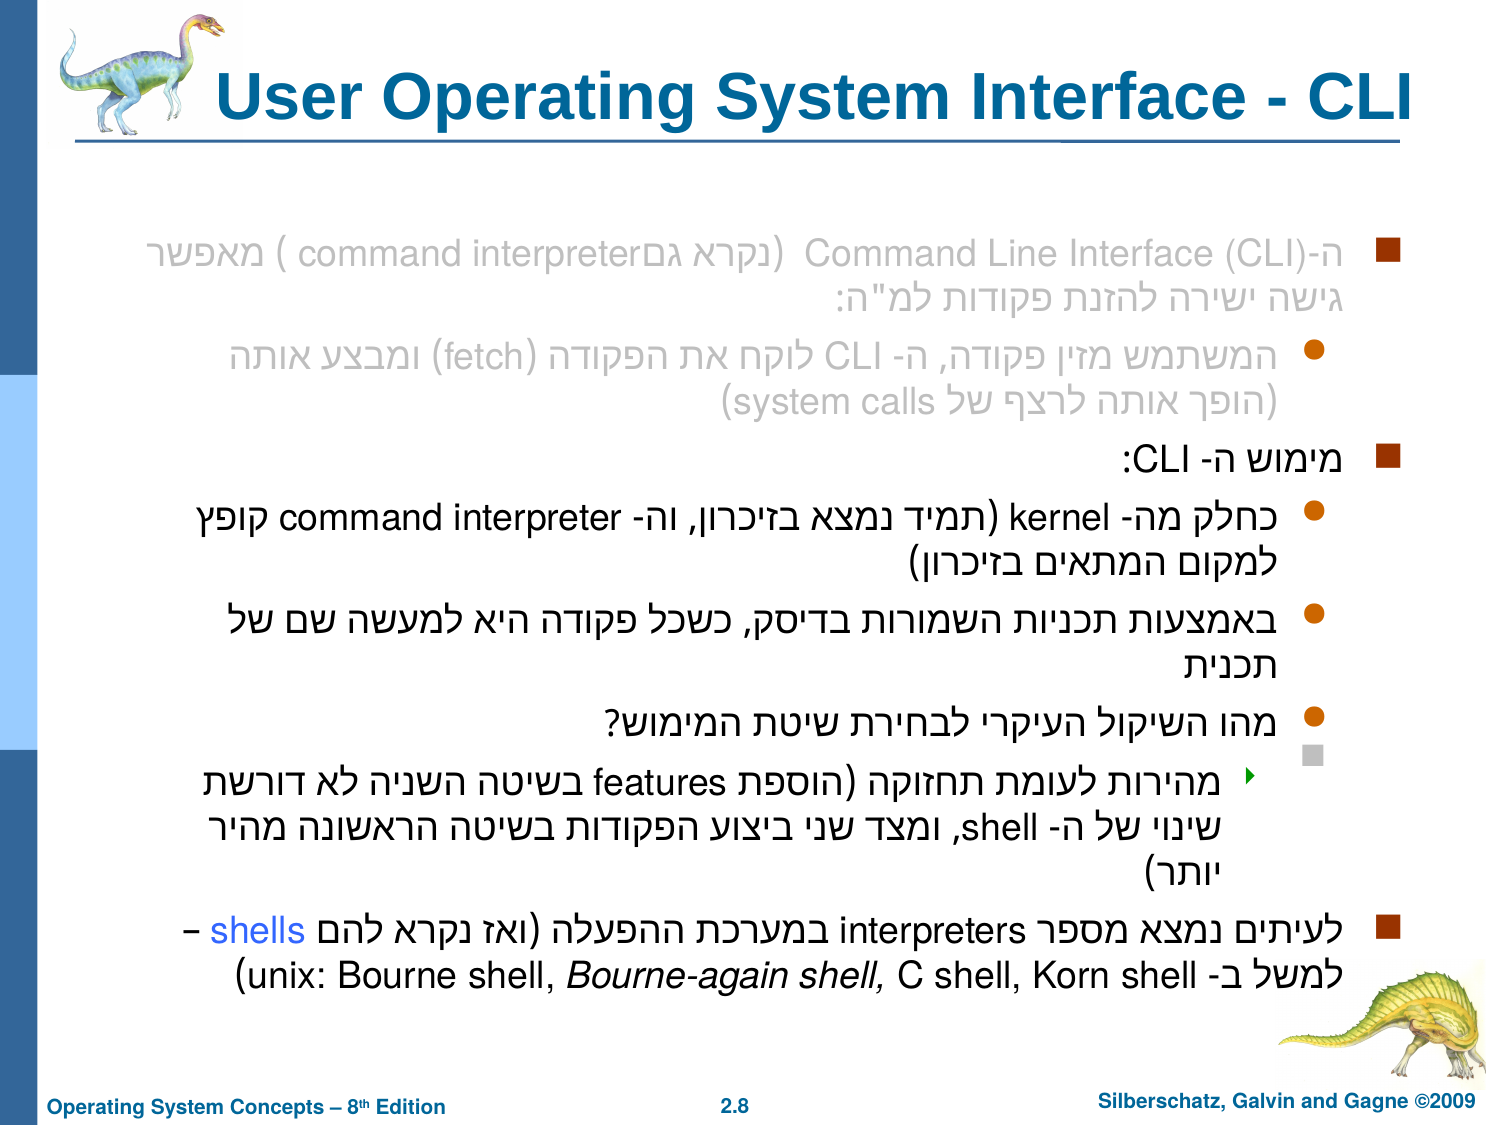

# User Operating System Interface - CLI
ה-Command Line Interface (CLI)  (נקרא גםcommand interpreter ) מאפשר גישה ישירה להזנת פקודות למ"ה:
המשתמש מזין פקודה, ה- CLI לוקח את הפקודה (fetch) ומבצע אותה (הופך אותה לרצף של system calls)
מימוש ה- CLI:
כחלק מה- kernel (תמיד נמצא בזיכרון, וה- command interpreter קופץ למקום המתאים בזיכרון)
באמצעות תכניות השמורות בדיסק, כשכל פקודה היא למעשה שם של תכנית
מהו השיקול העיקרי לבחירת שיטת המימוש?
מהירות לעומת תחזוקה (הוספת features בשיטה השניה לא דורשת שינוי של ה- shell, ומצד שני ביצוע הפקודות בשיטה הראשונה מהיר יותר)
לעיתים נמצא מספר interpreters במערכת ההפעלה (ואז נקרא להם shells – למשל ב- unix: Bourne shell, Bourne-again shell, C shell, Korn shell)